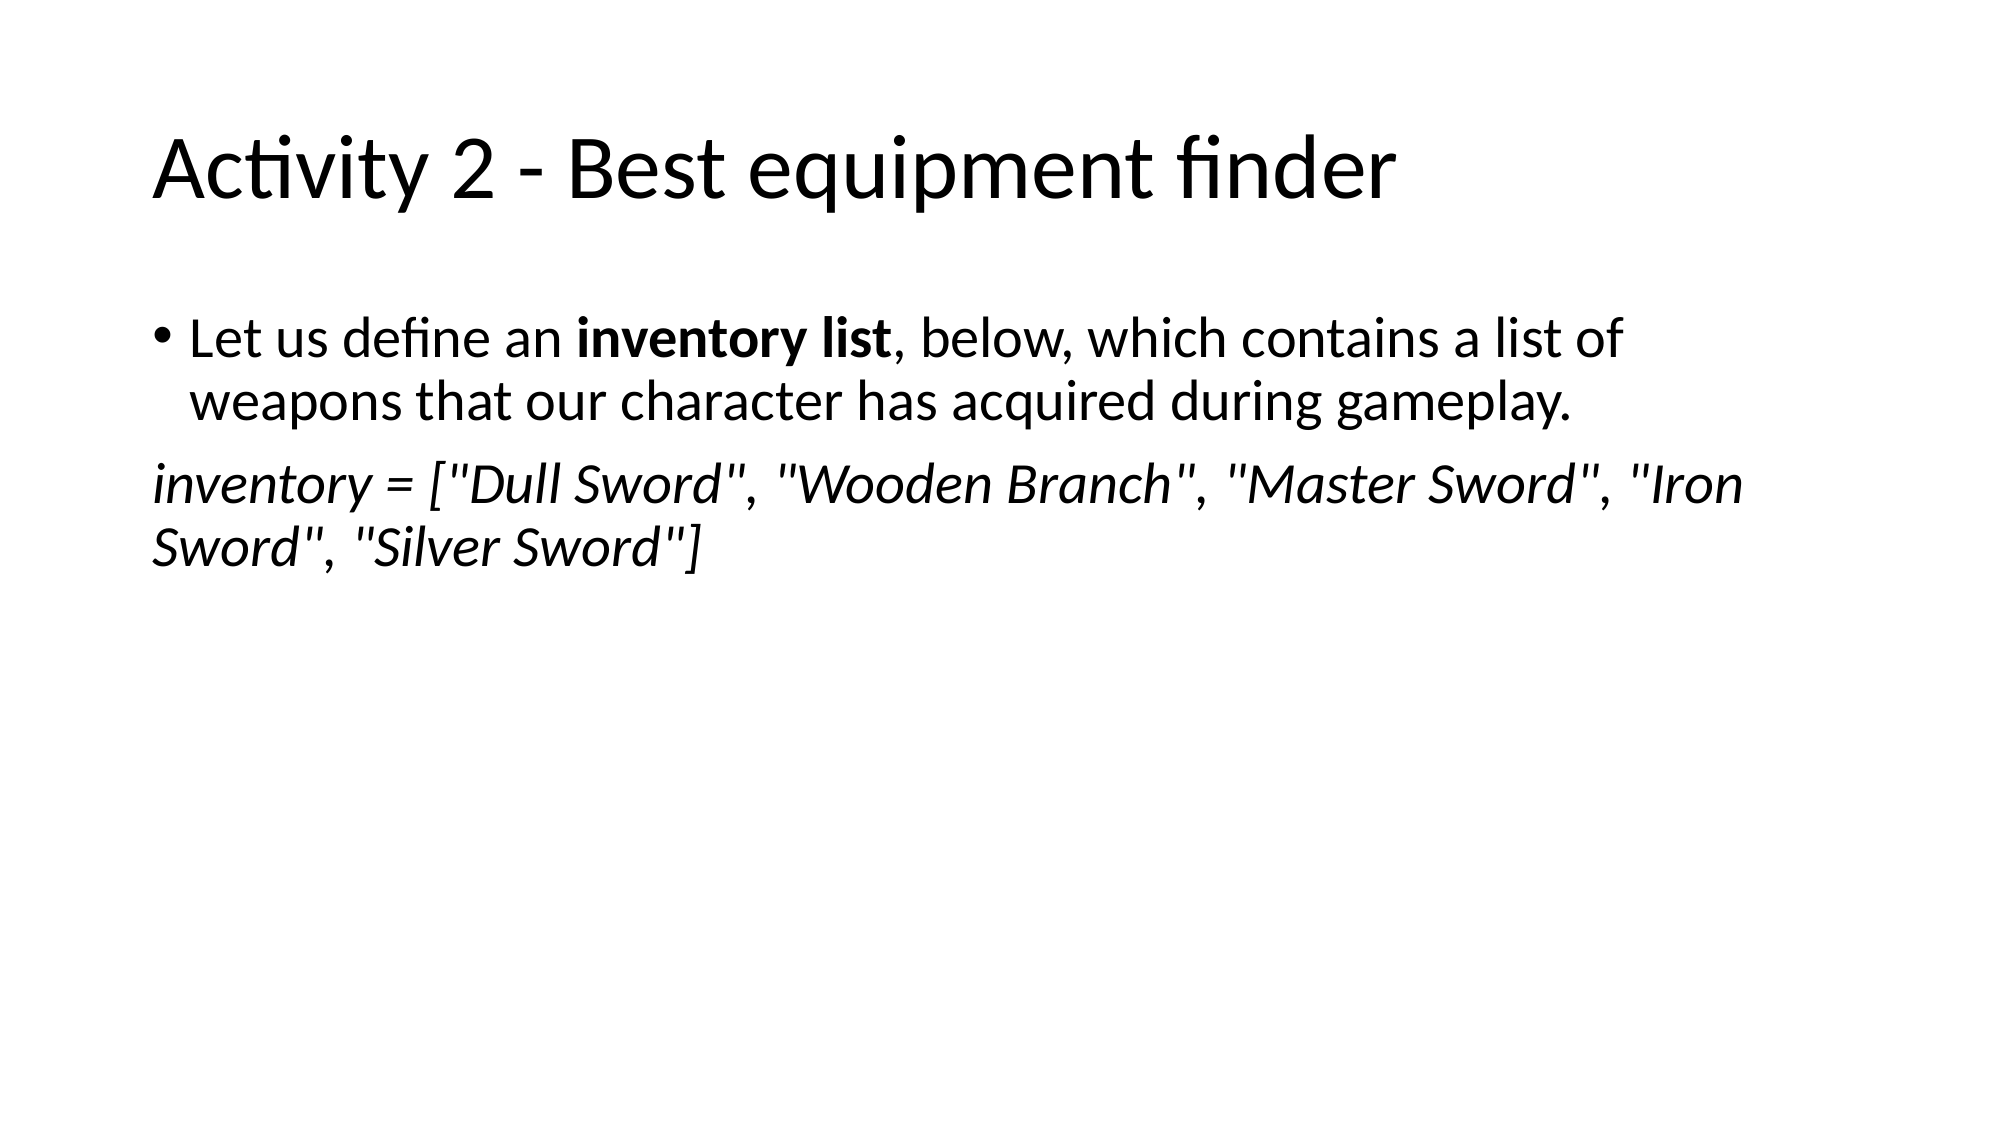

# Activity 2 - Best equipment finder
Let us define an inventory list, below, which contains a list of weapons that our character has acquired during gameplay.
inventory = ["Dull Sword", "Wooden Branch", "Master Sword", "Iron Sword", "Silver Sword"]